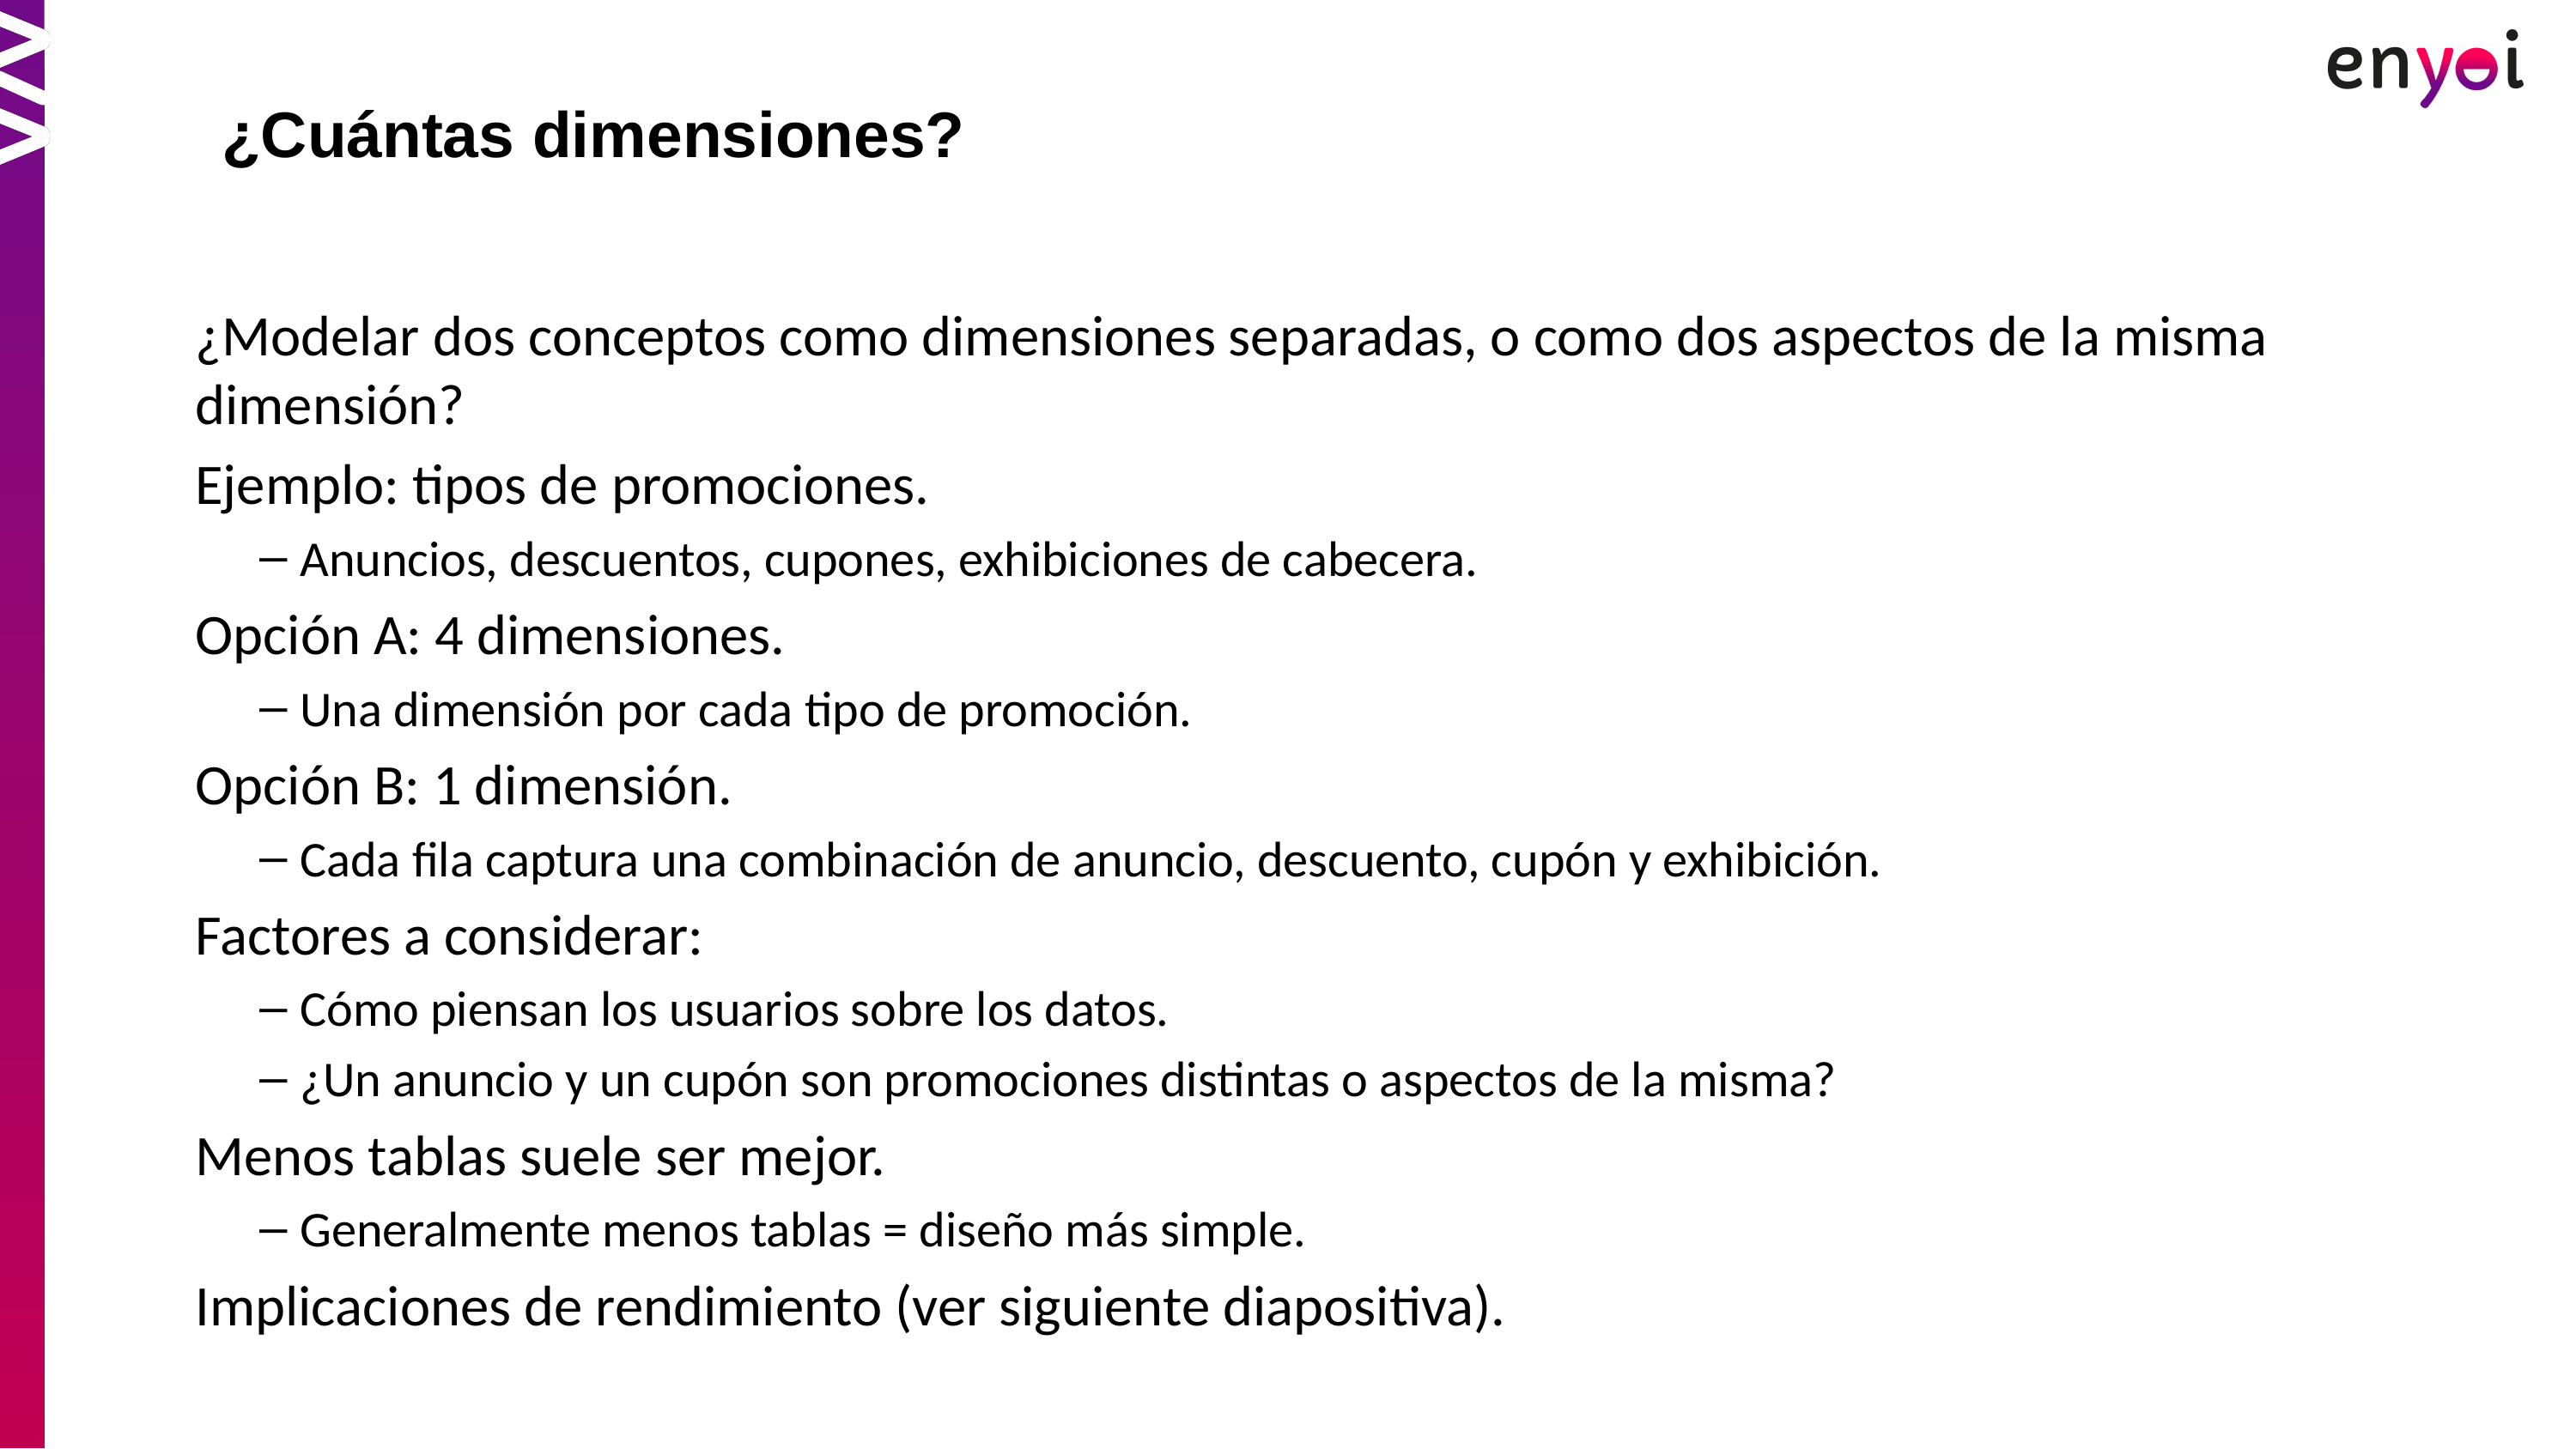

¿Cuántas dimensiones?
¿Modelar dos conceptos como dimensiones separadas, o como dos aspectos de la misma dimensión?
Ejemplo: tipos de promociones.
Anuncios, descuentos, cupones, exhibiciones de cabecera.
Opción A: 4 dimensiones.
Una dimensión por cada tipo de promoción.
Opción B: 1 dimensión.
Cada fila captura una combinación de anuncio, descuento, cupón y exhibición.
Factores a considerar:
Cómo piensan los usuarios sobre los datos.
¿Un anuncio y un cupón son promociones distintas o aspectos de la misma?
Menos tablas suele ser mejor.
Generalmente menos tablas = diseño más simple.
Implicaciones de rendimiento (ver siguiente diapositiva).